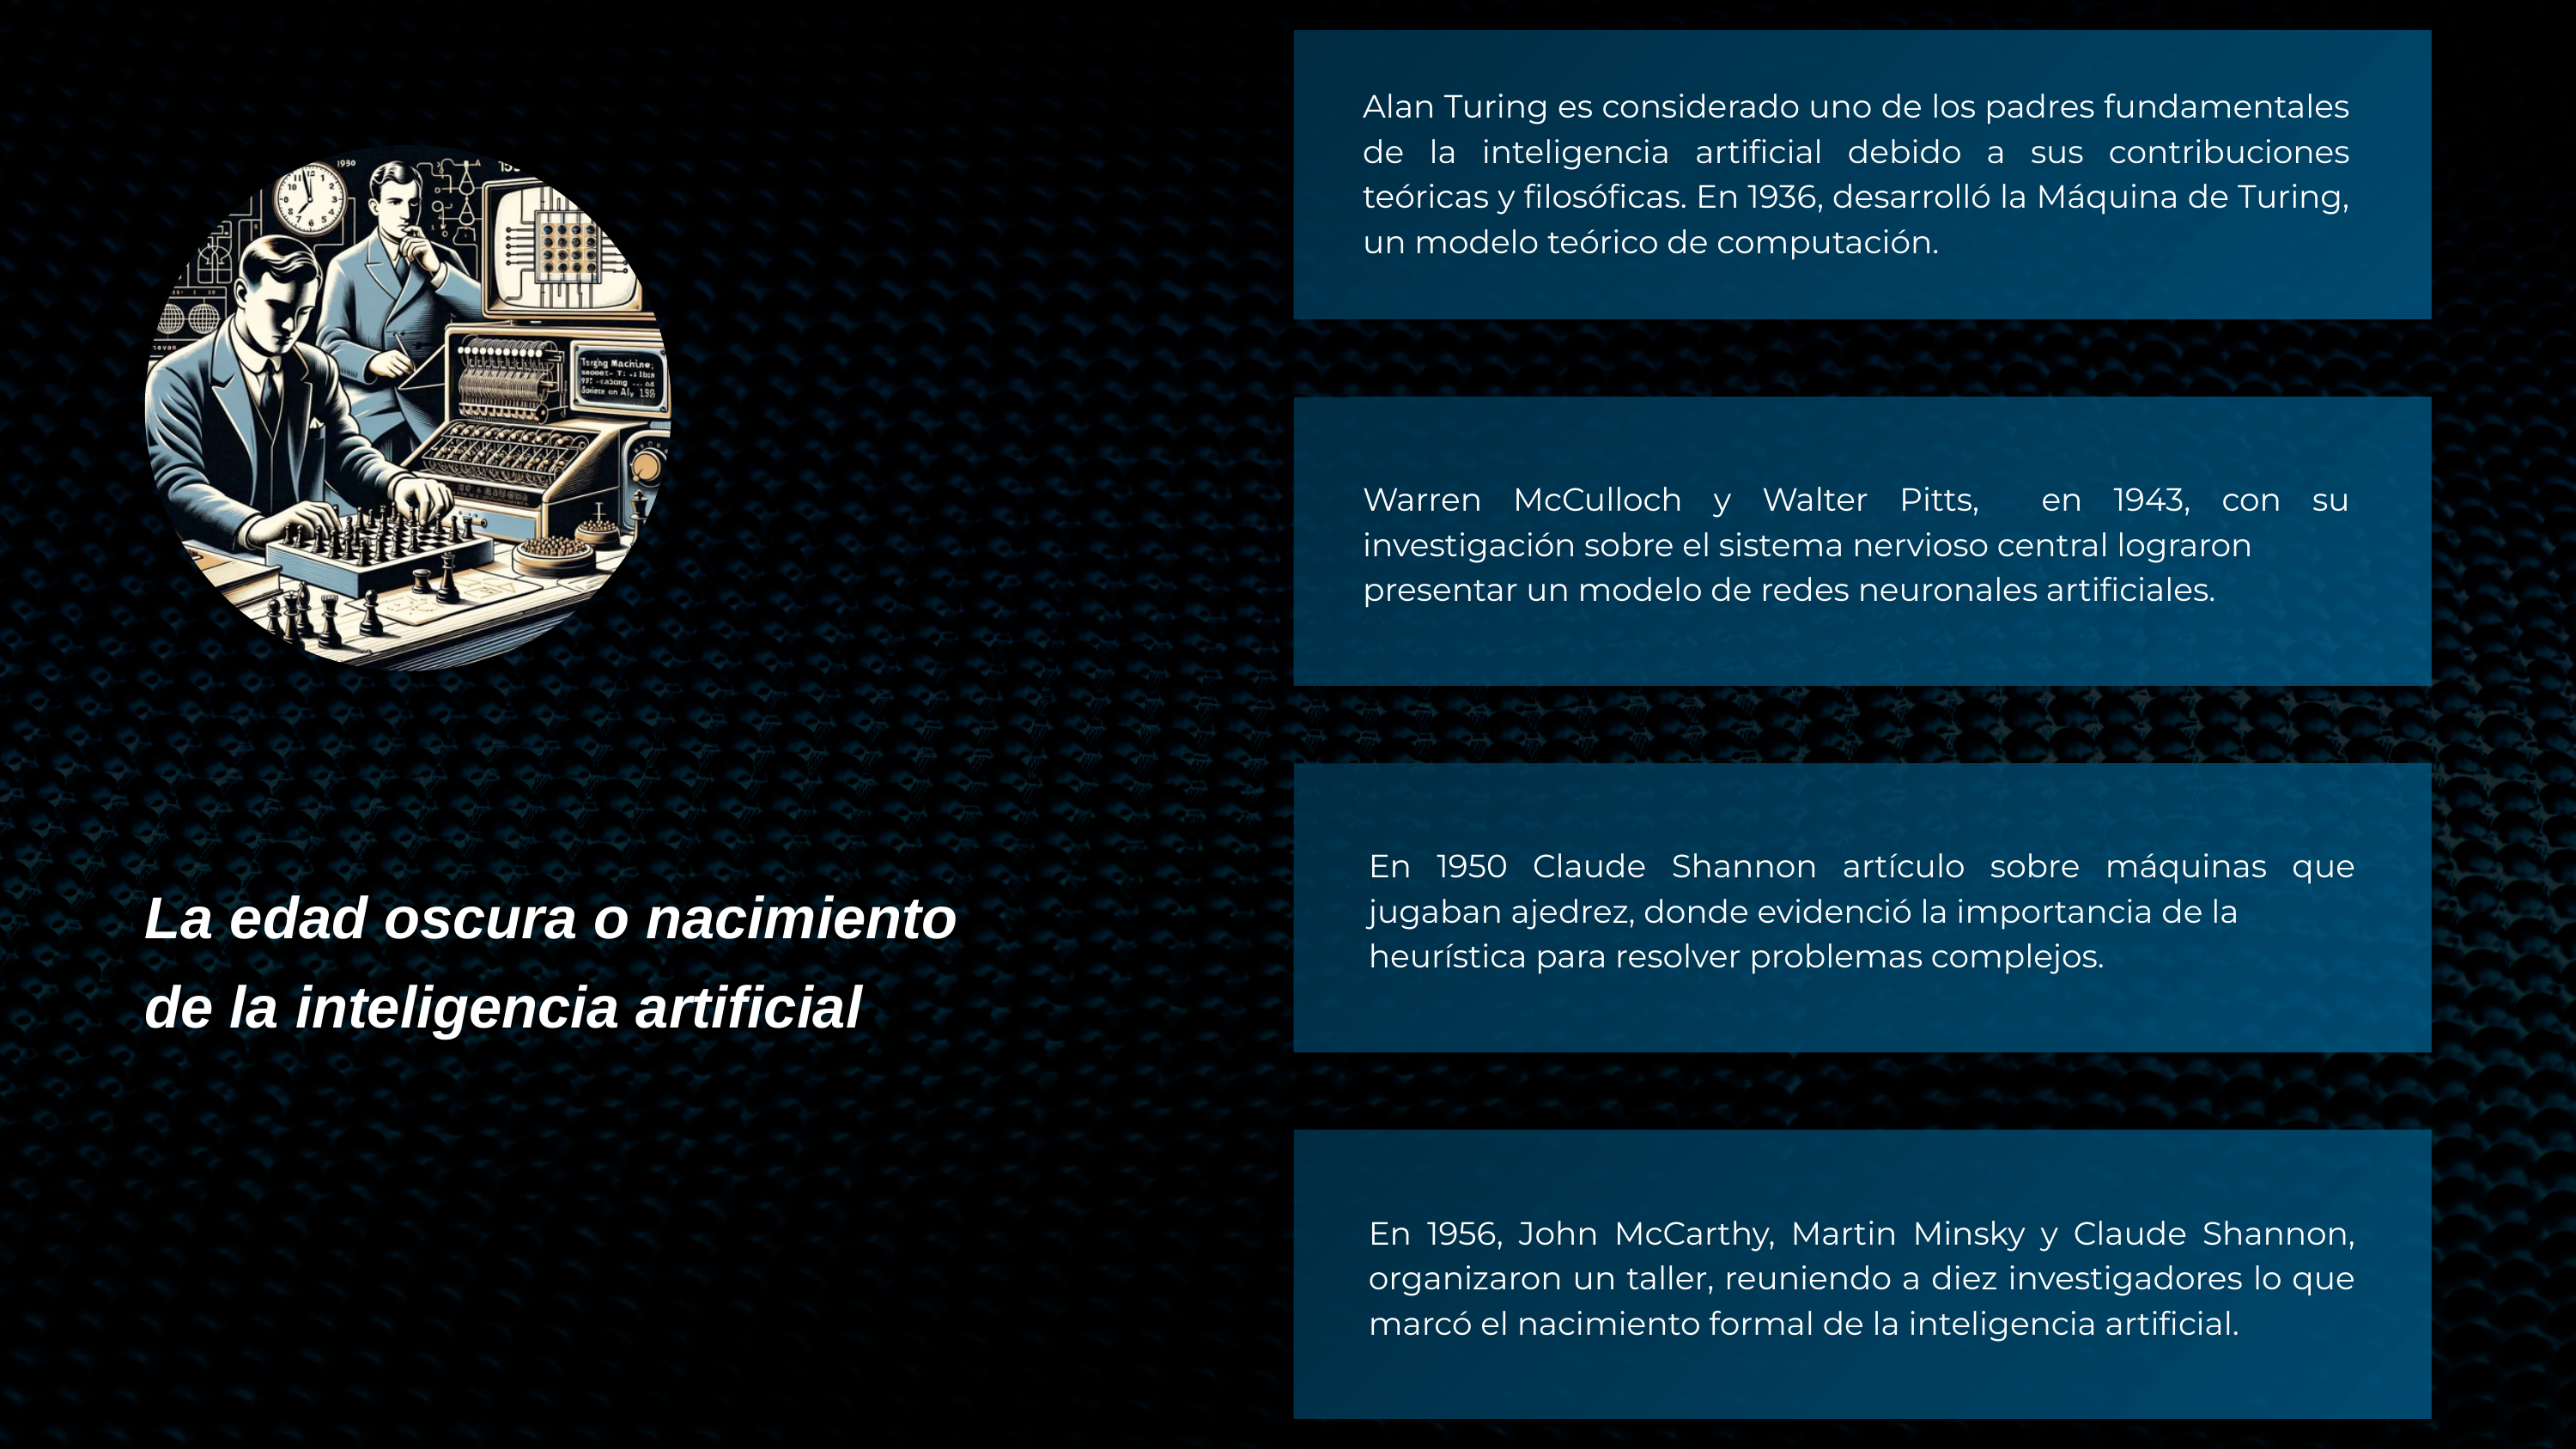

Alan Turing es considerado uno de los padres fundamentales de la inteligencia artificial debido a sus contribuciones teóricas y filosóficas. En 1936, desarrolló la Máquina de Turing, un modelo teórico de computación.

Warren McCulloch y Walter Pitts,  en 1943, con su investigación sobre el sistema nervioso central lograron
presentar un modelo de redes neuronales artificiales.

En 1950 Claude Shannon artículo sobre máquinas que jugaban ajedrez, donde evidenció la importancia de la
heurística para resolver problemas complejos.
La edad oscura o nacimiento de la inteligencia artificial

En 1956, John McCarthy, Martin Minsky y Claude Shannon, organizaron un taller, reuniendo a diez investigadores lo que marcó el nacimiento formal de la inteligencia artificial.